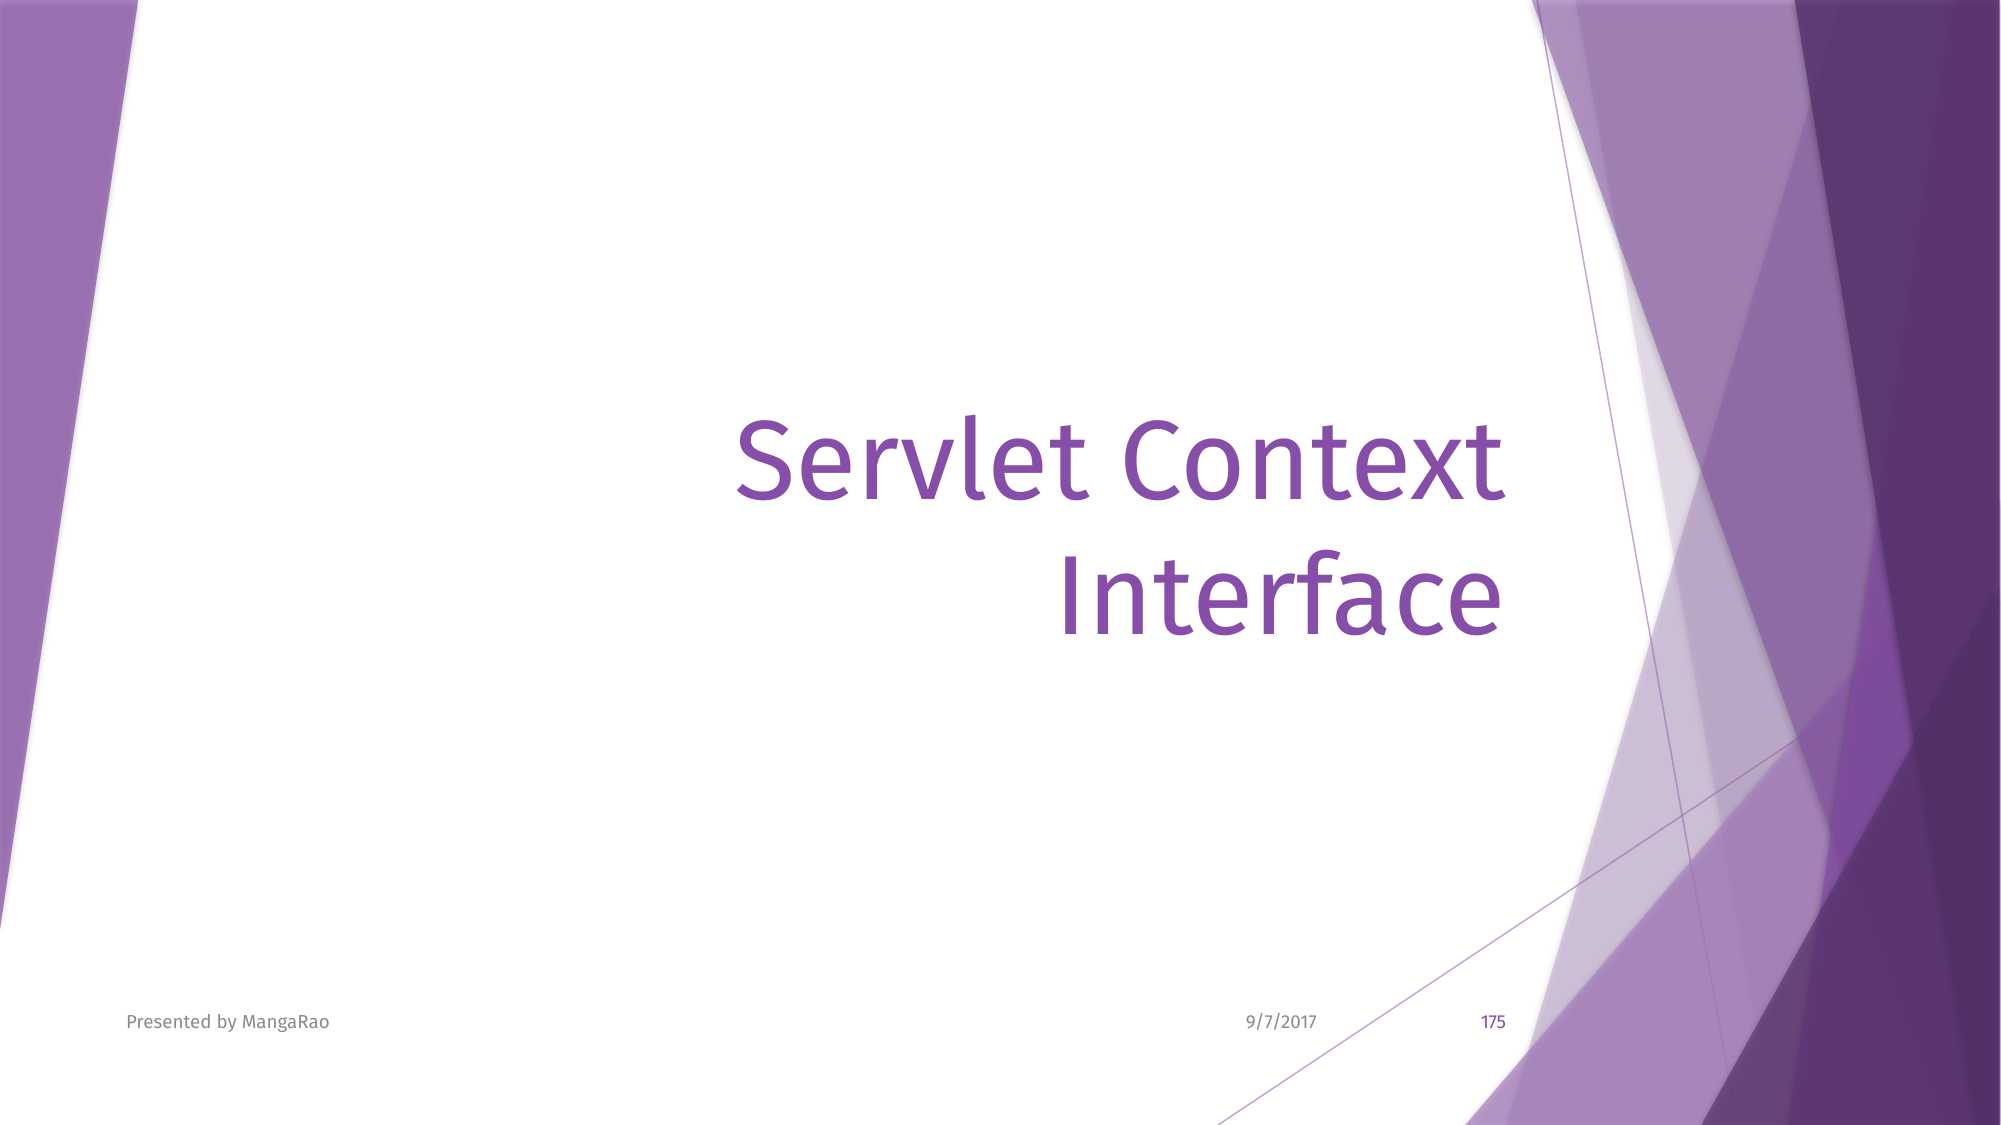

# Servlet Context Interface

Presented by MangaRao
9/7/2017
175